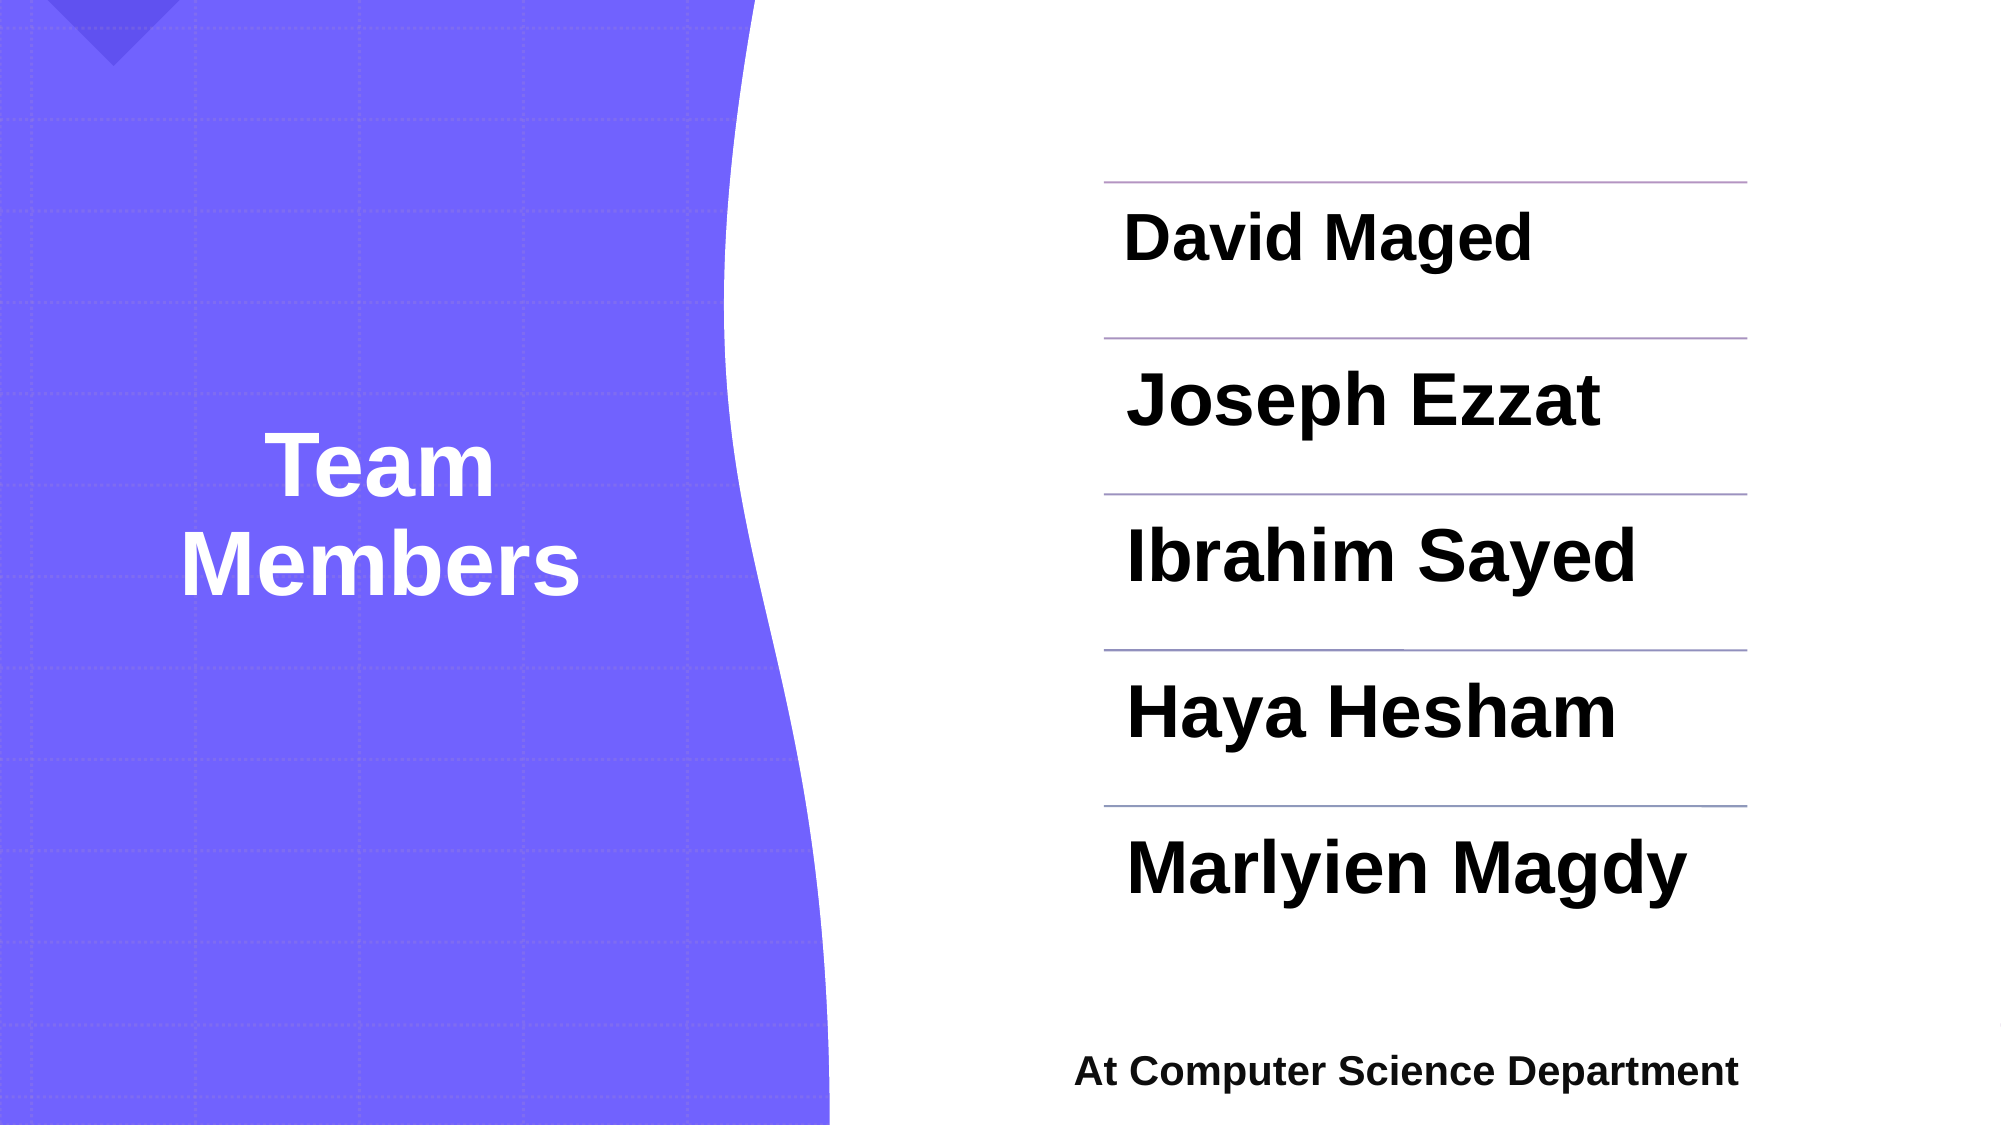

Team Members

David Maged
Joseph Ezzat
Ibrahim Sayed
Haya Hesham
Marlyien Magdy
At Computer Science Department